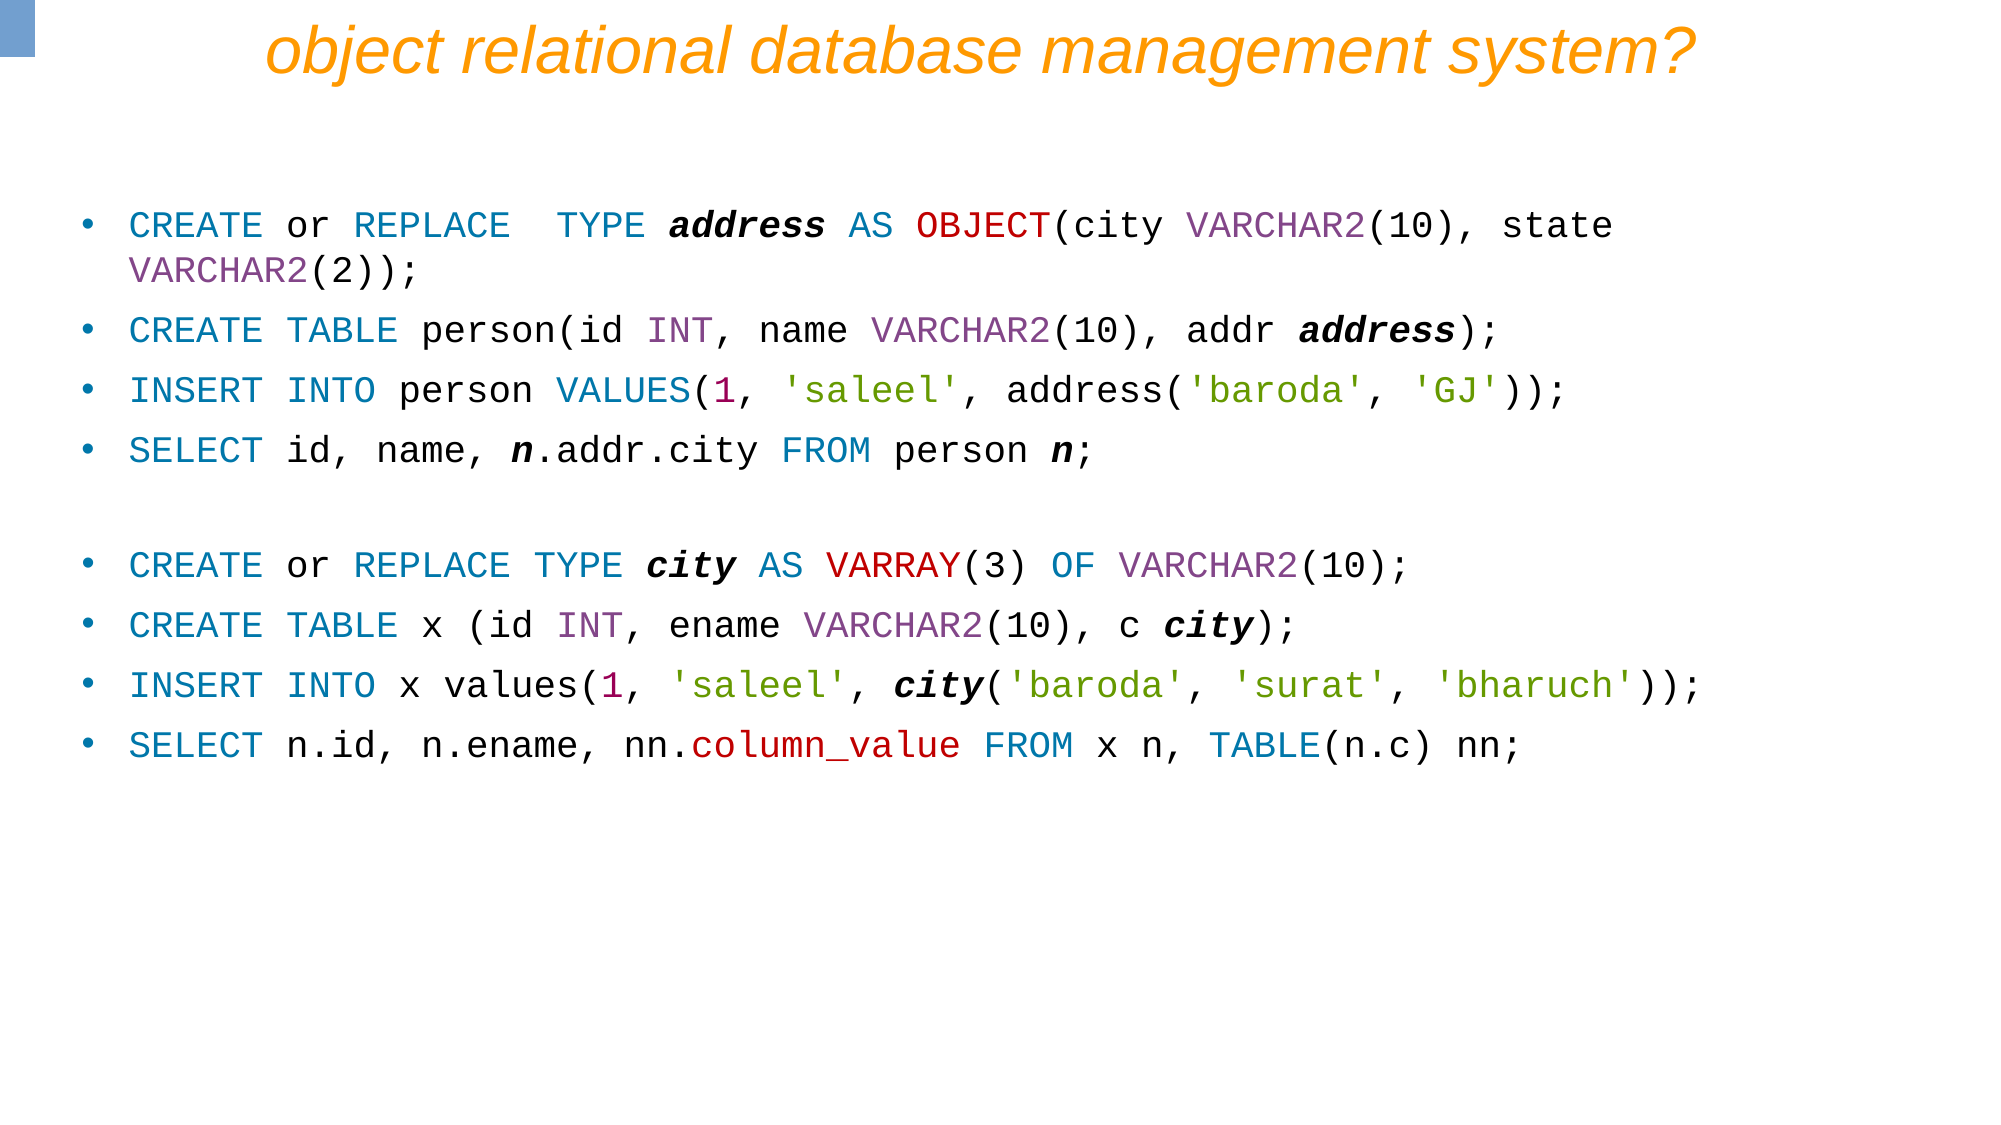

object relational database management system?
CREATE or REPLACE  TYPE address AS OBJECT(city VARCHAR2(10), state VARCHAR2(2));

CREATE TABLE person(id INT, name VARCHAR2(10), addr address);

INSERT INTO person VALUES(1, 'saleel', address('baroda', 'GJ'));

SELECT id, name, n.addr.city FROM person n;
CREATE or REPLACE TYPE city AS VARRAY(3) OF VARCHAR2(10);

CREATE TABLE x (id INT, ename VARCHAR2(10), c city);

INSERT INTO x values(1, 'saleel', city('baroda', 'surat', 'bharuch'));

SELECT n.id, n.ename, nn.column_value FROM x n, TABLE(n.c) nn;